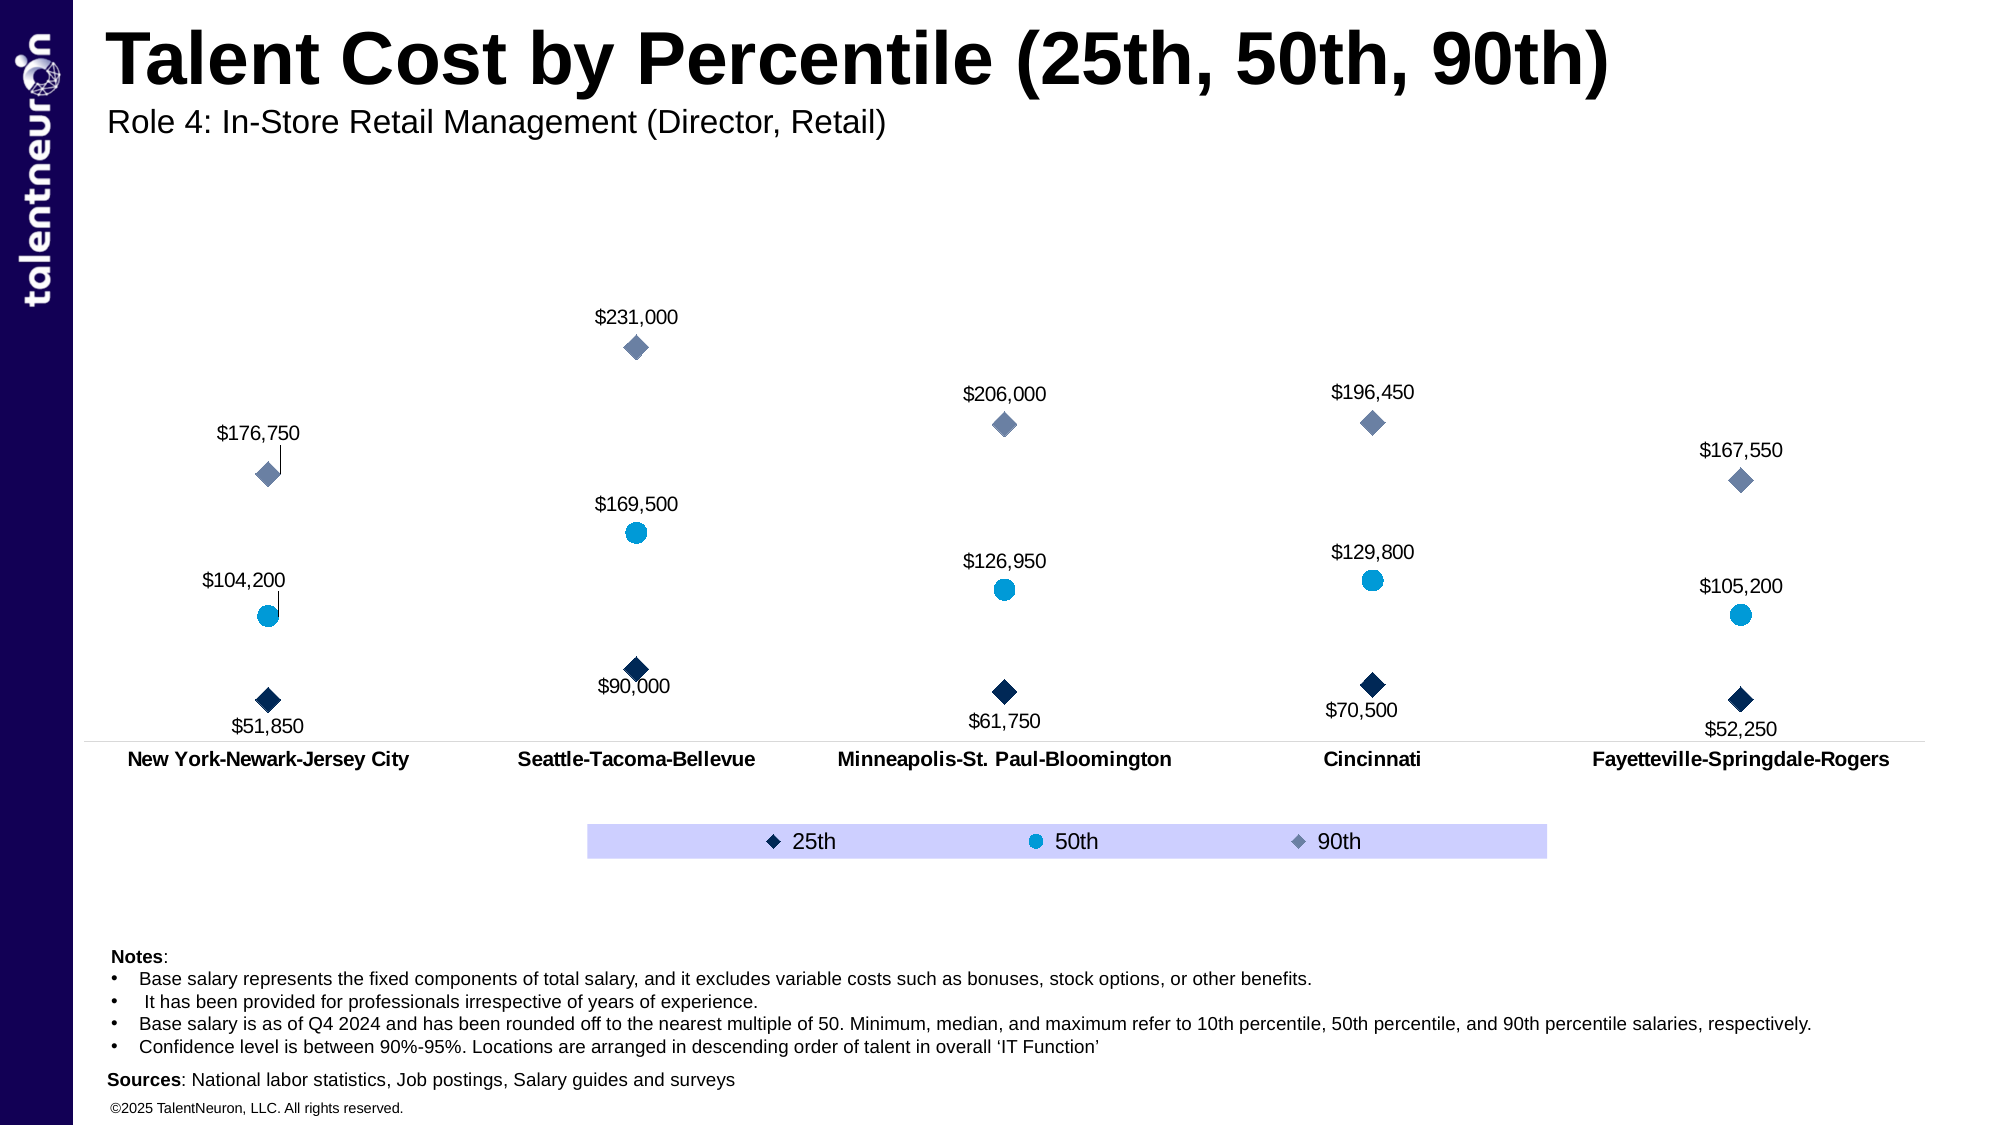

Talent Cost by Percentile (25th, 50th, 90th)
Role 4: In-Store Retail Management (Director, Retail)

### Chart

| Category |  25th  |  50th  |  90th  |
|---|---|---|---|
| New York-Newark-Jersey City​ | 51850.0 | 104200.0 | 176750.0 |
| Seattle-Tacoma-Bellevue​ | 90000.0 | 169500.0 | 231000.0 |
| Minneapolis-St. Paul-Bloomington​ | 61750.0 | 126950.0 | 206000.0 |
| Cincinnati​ | 70500.0 | 129800.0 | 196450.0 |
| Fayetteville-Springdale-Rogers​ | 52250.0 | 105200.0 | 167550.0 |
Notes:
Base salary represents the fixed components of total salary, and it excludes variable costs such as bonuses, stock options, or other benefits.
 It has been provided for professionals irrespective of years of experience.
Base salary is as of Q4 2024 and has been rounded off to the nearest multiple of 50. Minimum, median, and maximum refer to 10th percentile, 50th percentile, and 90th percentile salaries, respectively.
Confidence level is between 90%-95%. Locations are arranged in descending order of talent in overall ‘IT Function’
Sources: National labor statistics, Job postings, Salary guides and surveys